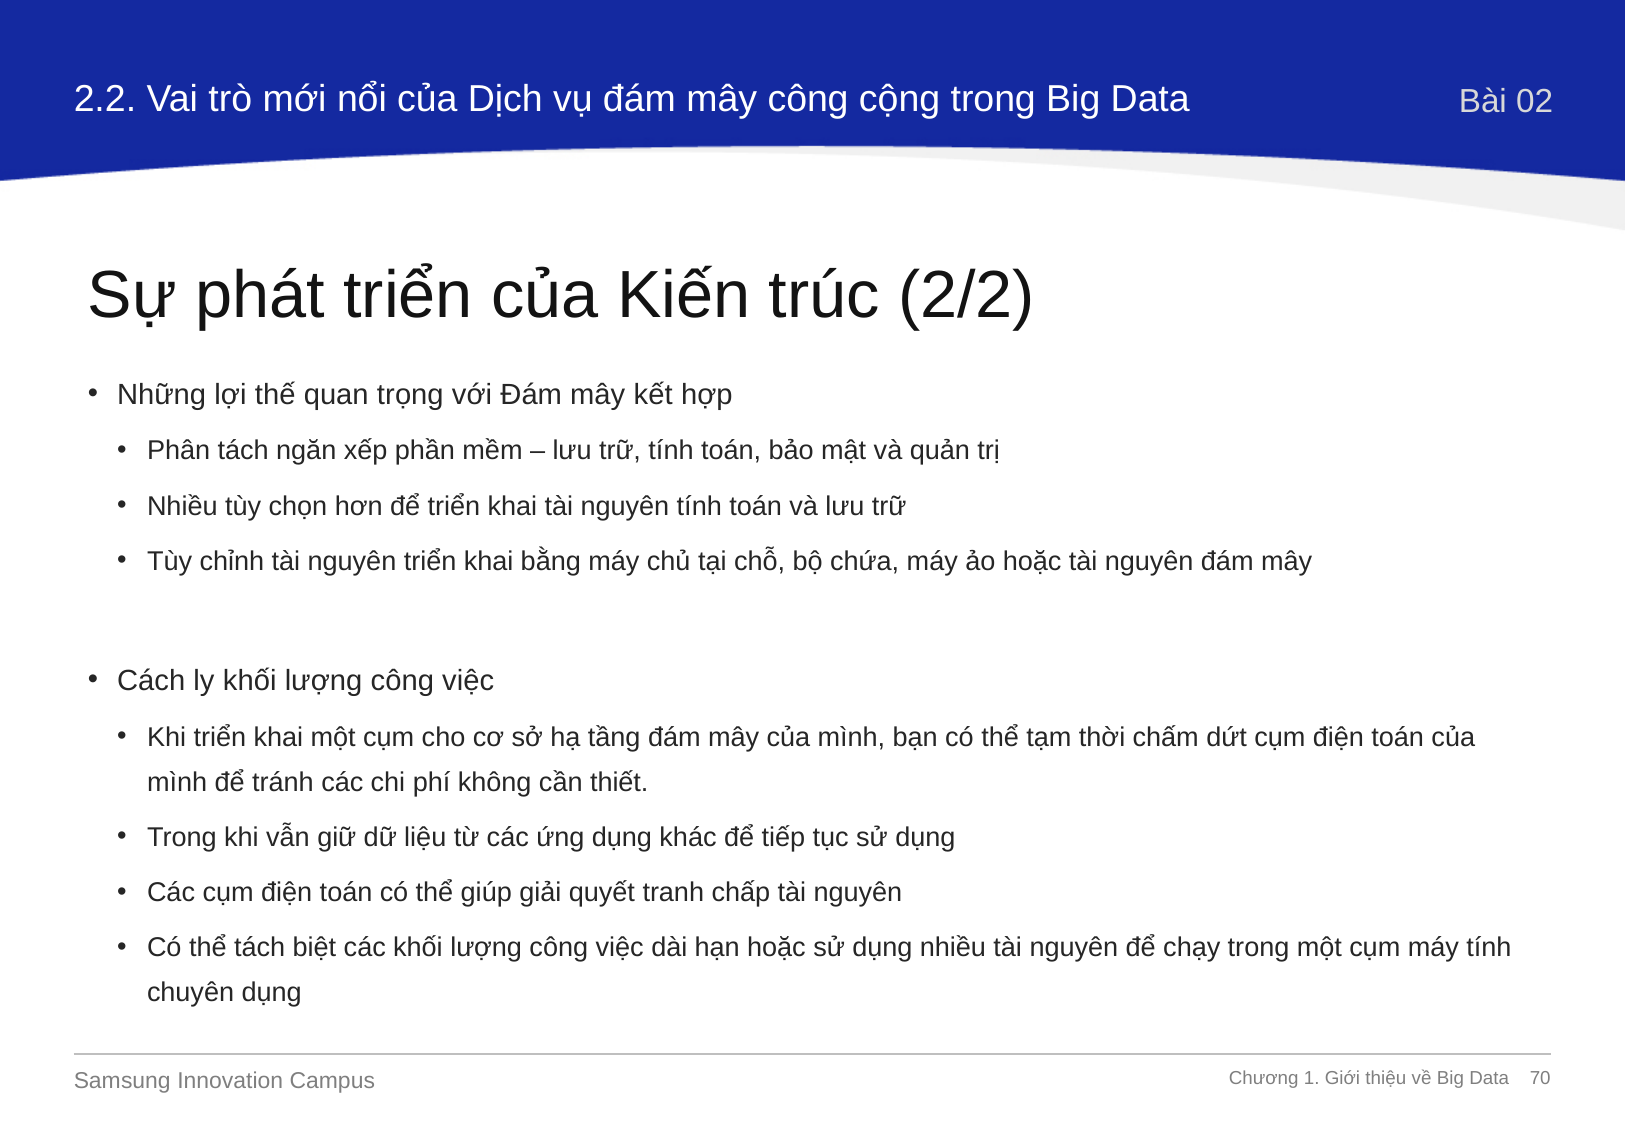

2.2. Vai trò mới nổi của Dịch vụ đám mây công cộng trong Big Data
Bài 02
Sự phát triển của Kiến trúc (2/2)
Những lợi thế quan trọng với Đám mây kết hợp
Phân tách ngăn xếp phần mềm – lưu trữ, tính toán, bảo mật và quản trị
Nhiều tùy chọn hơn để triển khai tài nguyên tính toán và lưu trữ
Tùy chỉnh tài nguyên triển khai bằng máy chủ tại chỗ, bộ chứa, máy ảo hoặc tài nguyên đám mây

Cách ly khối lượng công việc
Khi triển khai một cụm cho cơ sở hạ tầng đám mây của mình, bạn có thể tạm thời chấm dứt cụm điện toán của mình để tránh các chi phí không cần thiết.
Trong khi vẫn giữ dữ liệu từ các ứng dụng khác để tiếp tục sử dụng
Các cụm điện toán có thể giúp giải quyết tranh chấp tài nguyên
Có thể tách biệt các khối lượng công việc dài hạn hoặc sử dụng nhiều tài nguyên để chạy trong một cụm máy tính chuyên dụng